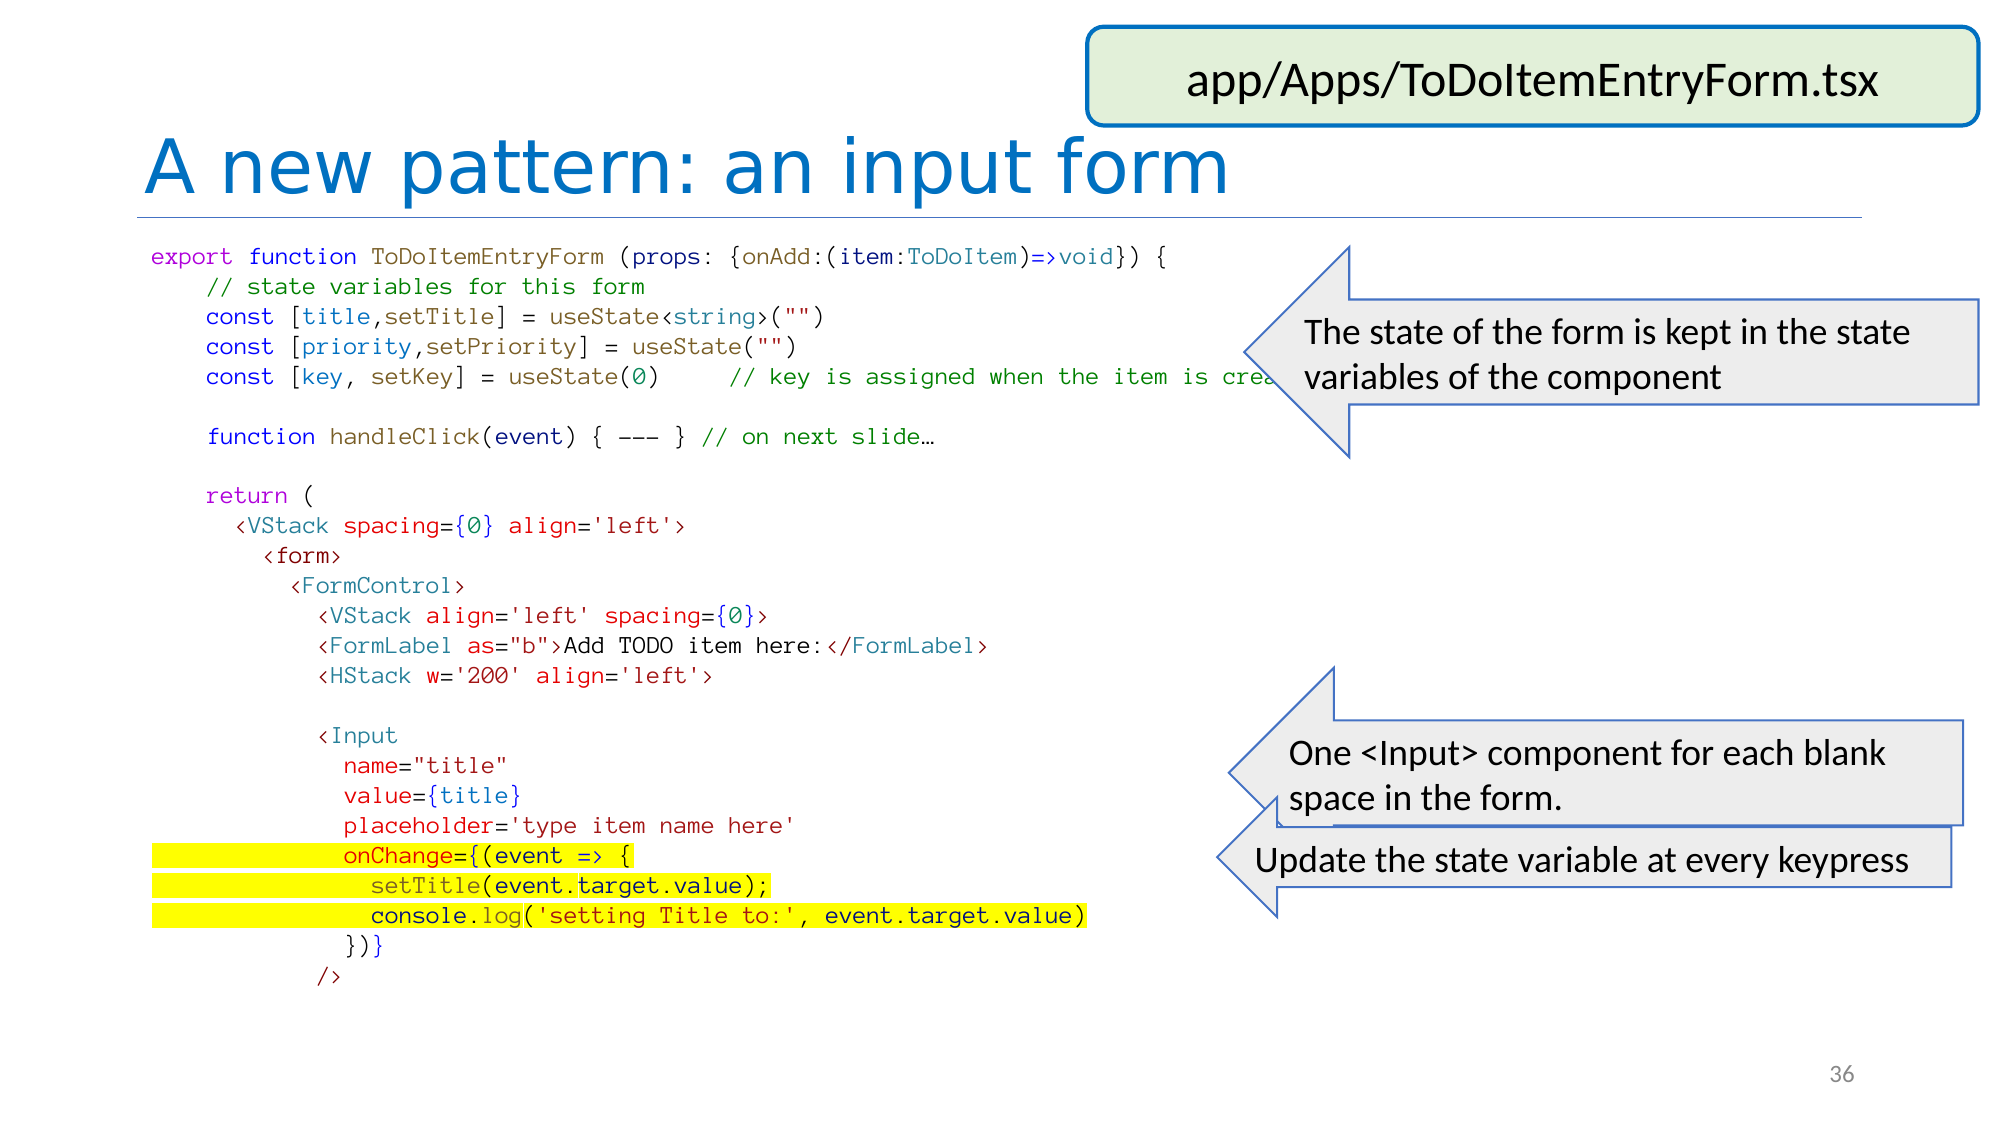

# A new pattern: an input form
app/Apps/ToDoItemEntryForm.tsx
export function ToDoItemEntryForm (props: {onAdd:(item:ToDoItem)=>void}) {
    // state variables for this form
    const [title,setTitle] = useState<string>("")
    const [priority,setPriority] = useState("")
    const [key, setKey] = useState(0)     // key is assigned when the item is created.

    function handleClick(event) { --- } // on next slide…

    return (
      <VStack spacing={0} align='left'>
        <form>
          <FormControl>
            <VStack align='left' spacing={0}>
            <FormLabel as="b">Add TODO item here:</FormLabel>
            <HStack w='200' align='left'>

            <Input
              name="title"
              value={title}
              placeholder='type item name here'
              onChange={(event => {
                setTitle(event.target.value);
                console.log('setting Title to:', event.target.value)
              })}
            />
The state of the form is kept in the state variables of the component
One <Input> component for each blank space in the form.
Update the state variable at every keypress
36